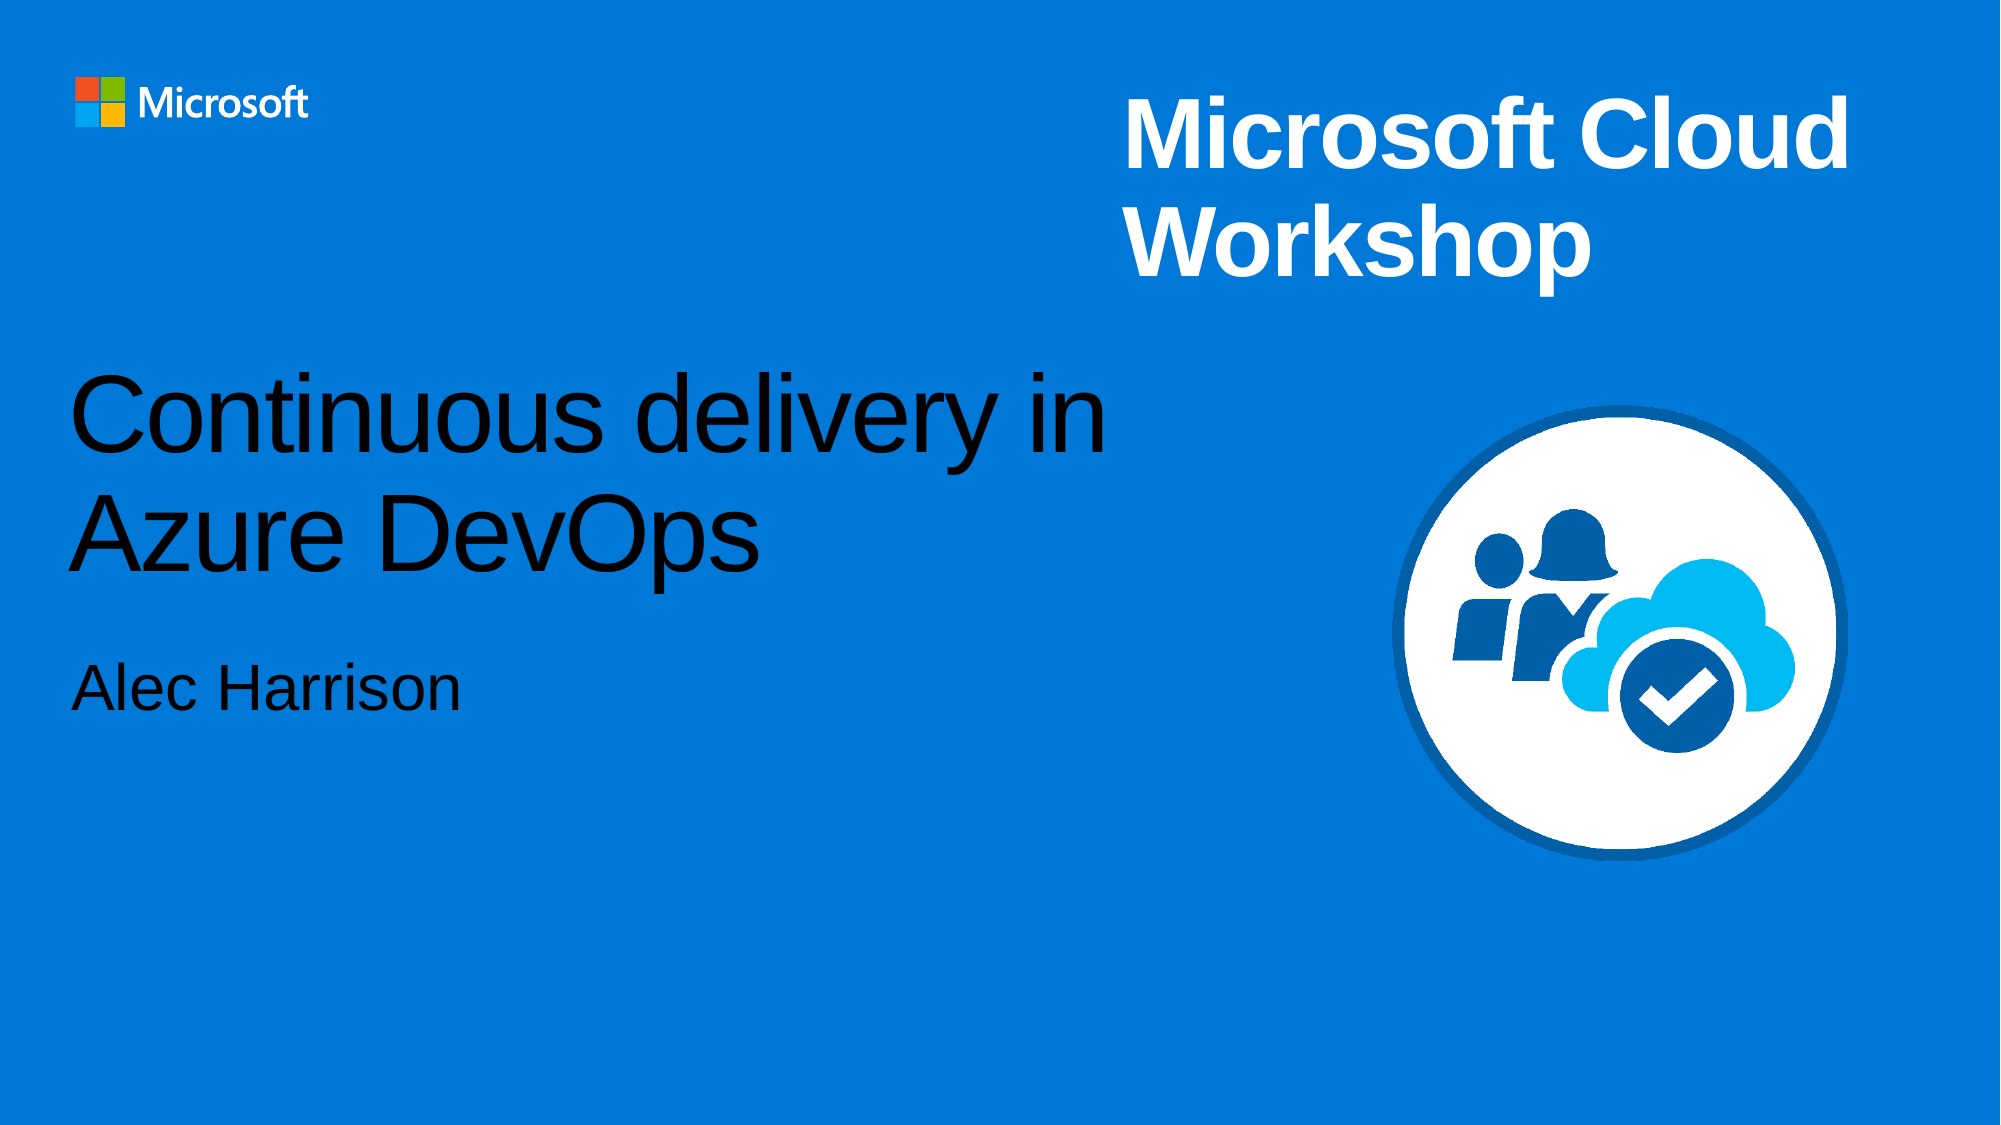

# Continuous delivery in Azure DevOps
Alec Harrison